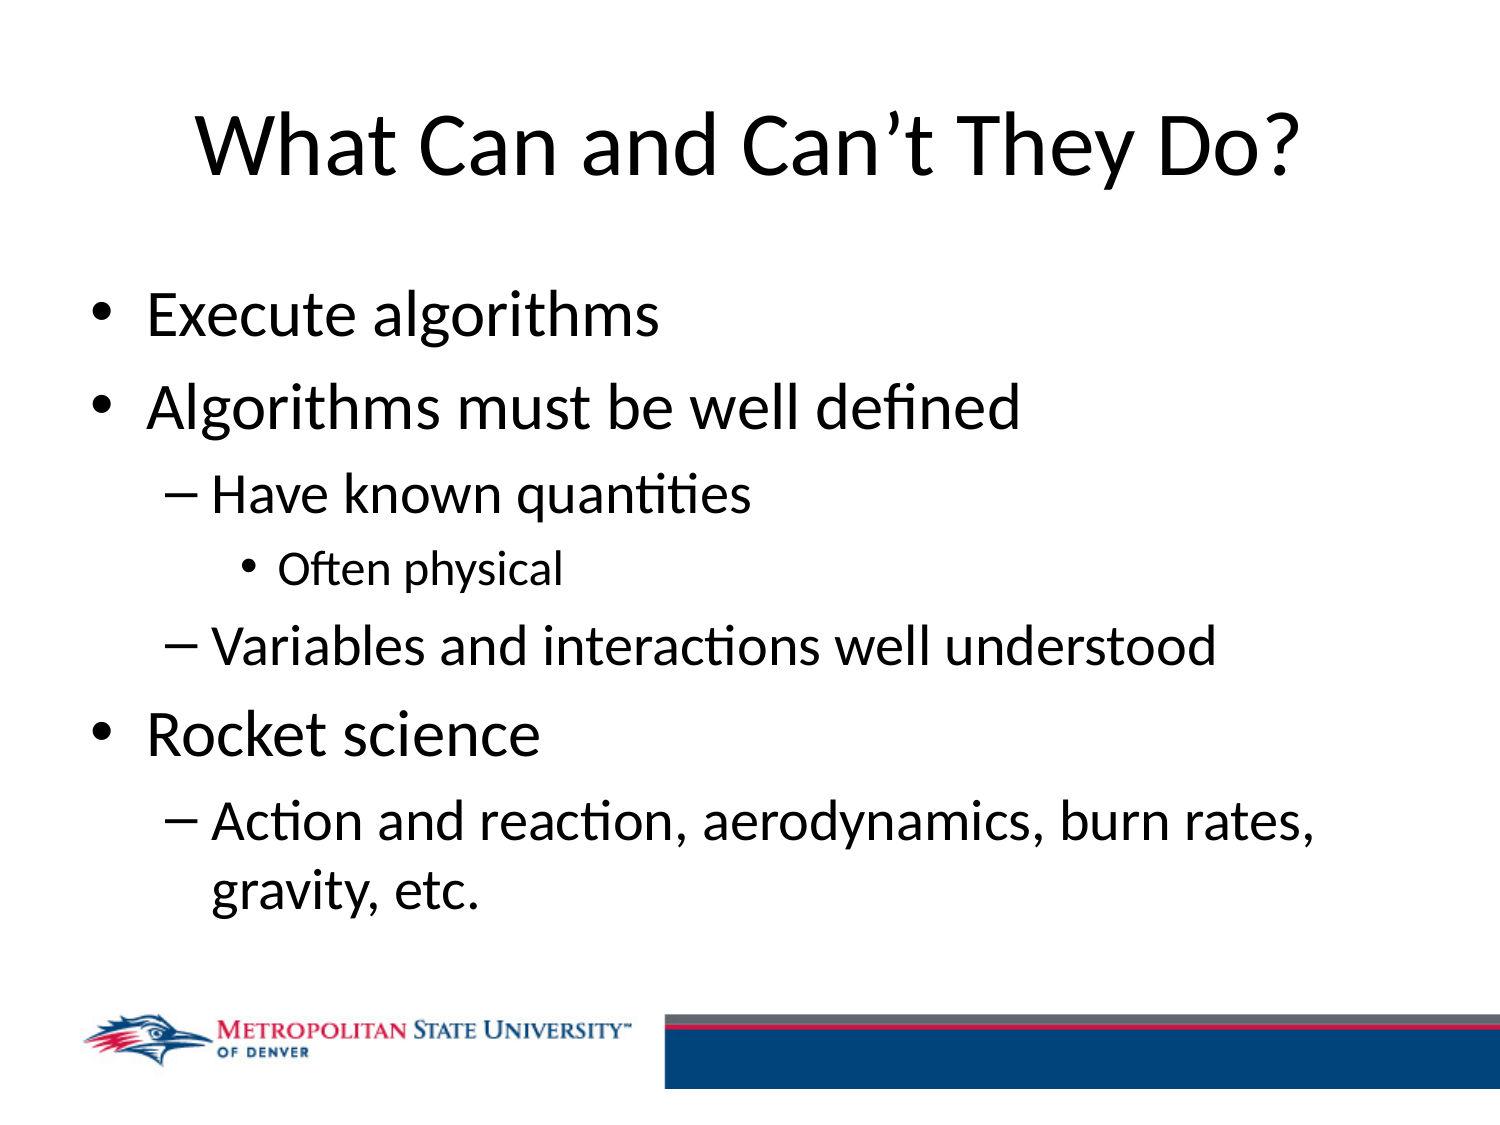

# What Can and Can’t They Do?
Execute algorithms
Algorithms must be well defined
Have known quantities
Often physical
Variables and interactions well understood
Rocket science
Action and reaction, aerodynamics, burn rates, gravity, etc.